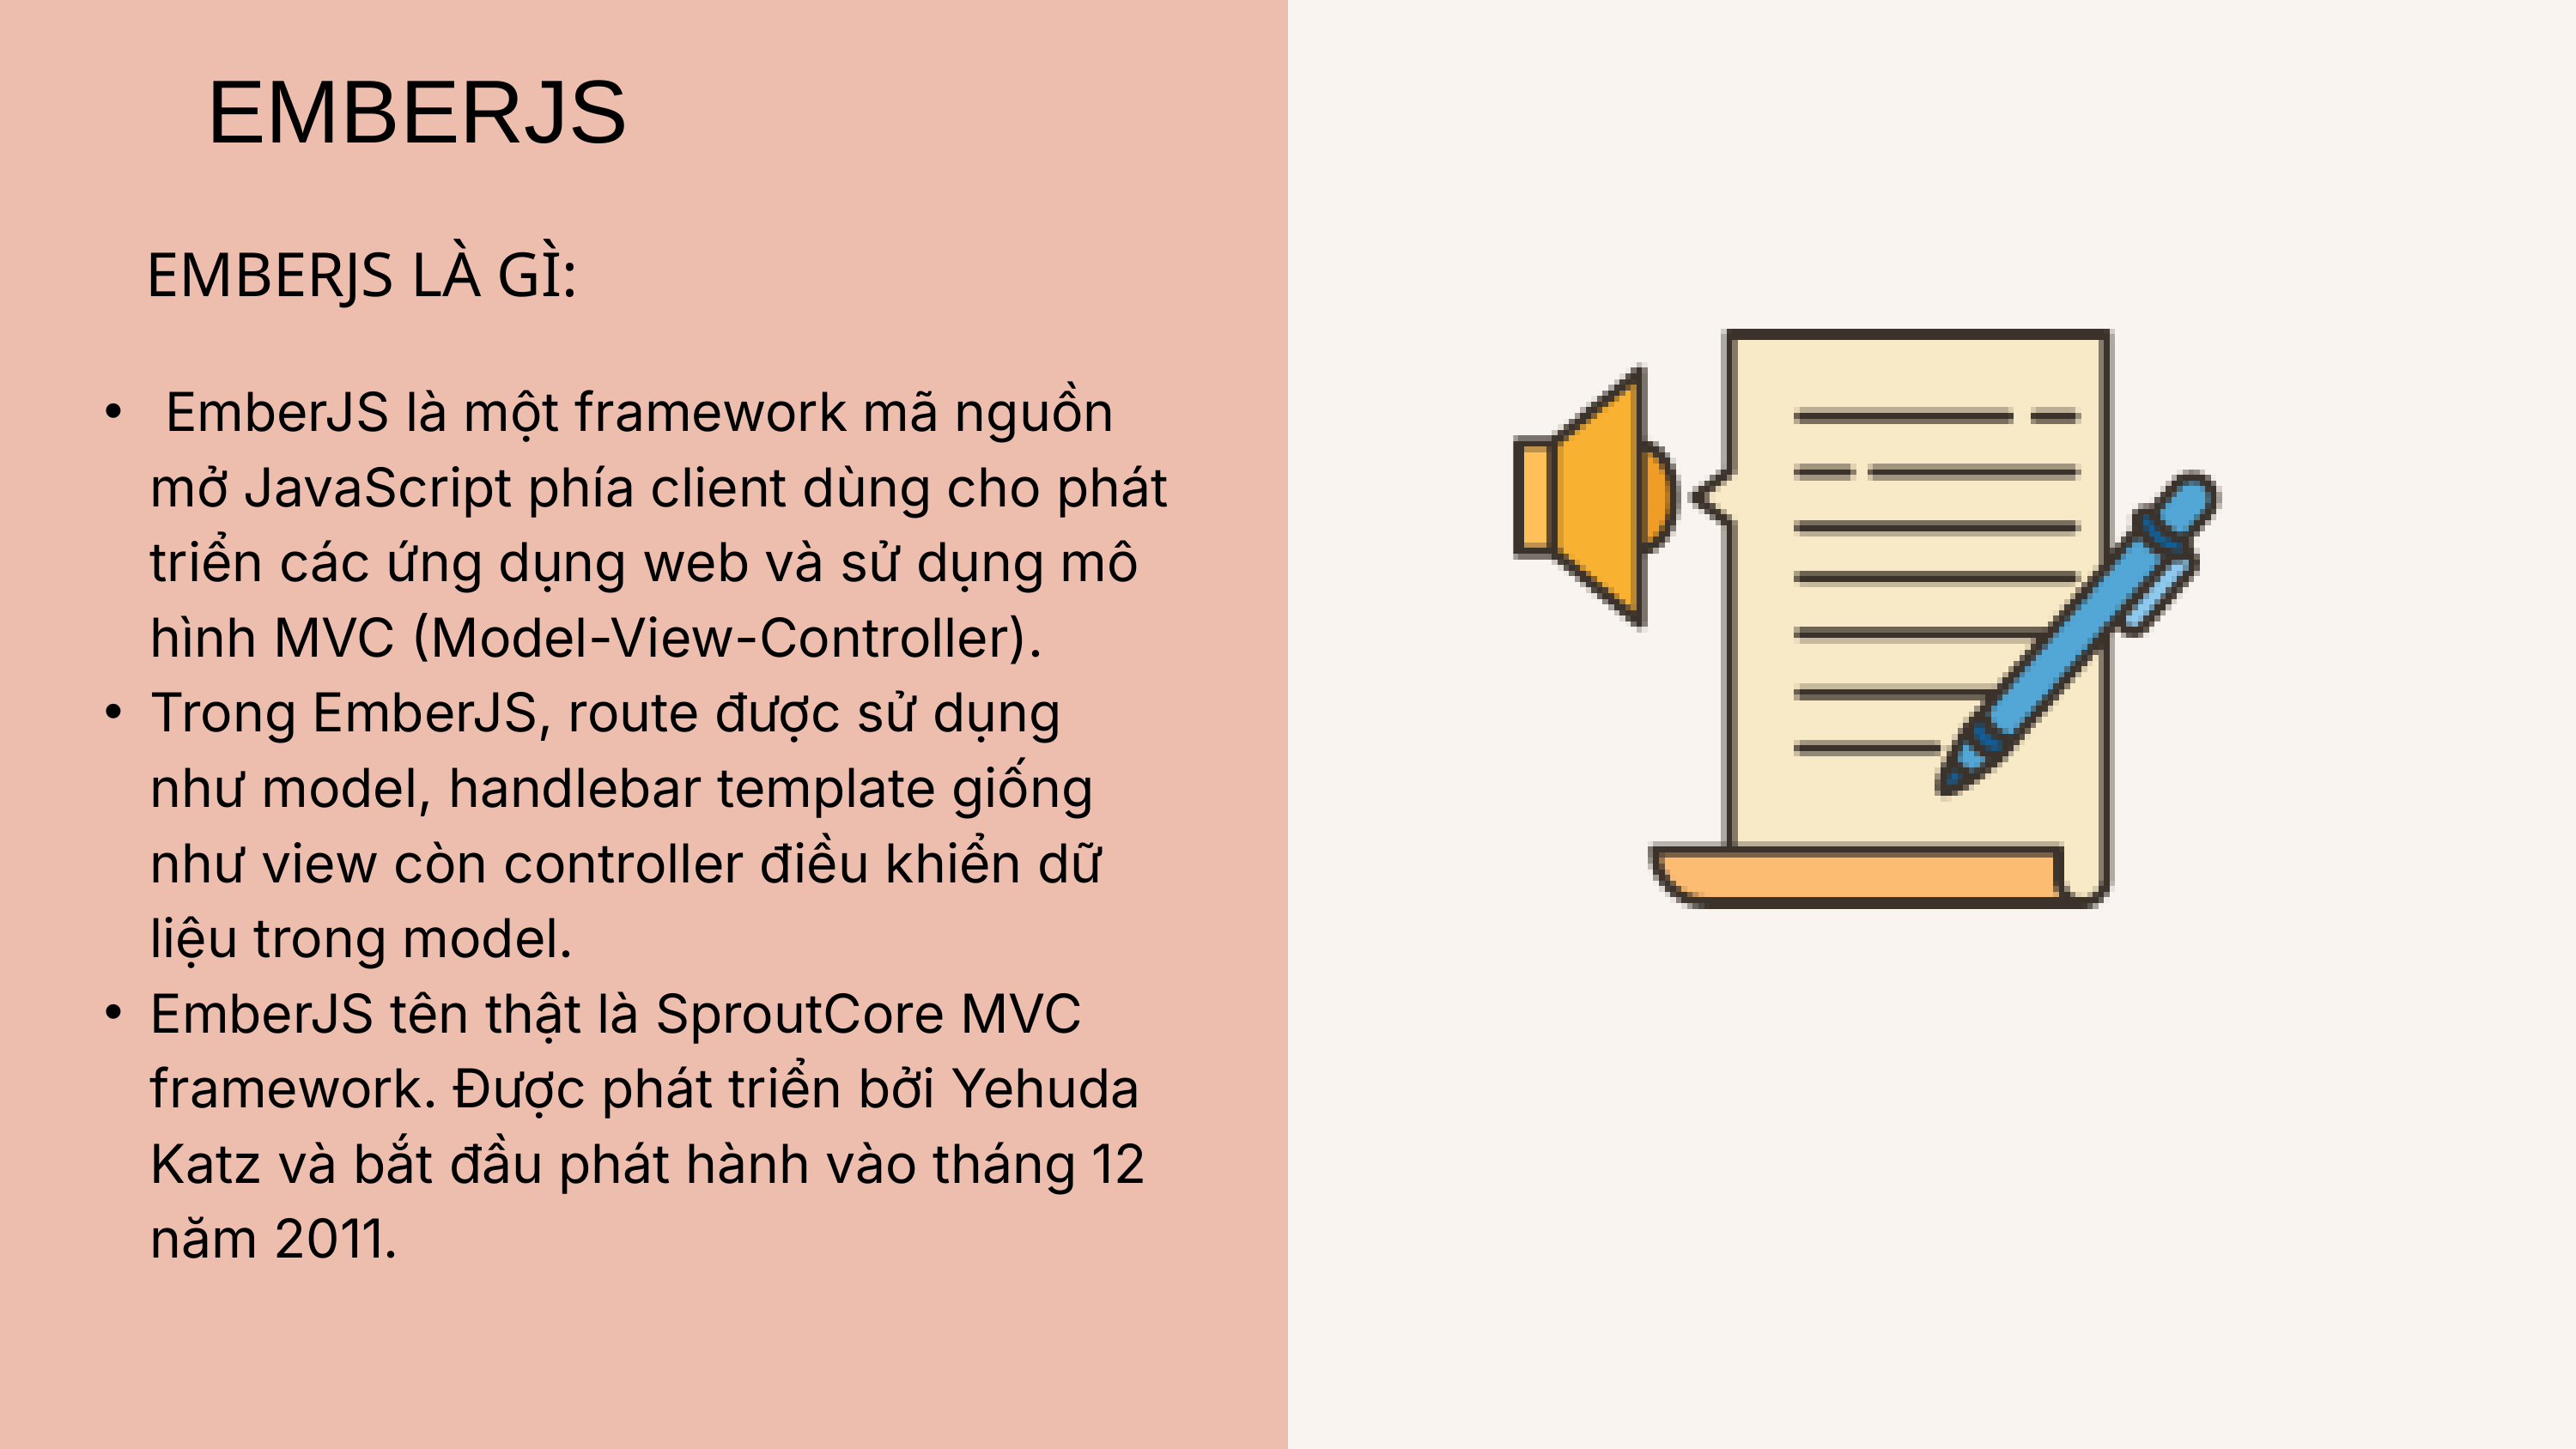

EMBERJS
EMBERJS LÀ GÌ:

 EmberJS là một framework mã nguồn mở JavaScript phía client dùng cho phát triển các ứng dụng web và sử dụng mô hình MVC (Model-View-Controller).
Trong EmberJS, route được sử dụng như model, handlebar template giống như view còn controller điều khiển dữ liệu trong model.
EmberJS tên thật là SproutCore MVC framework. Được phát triển bởi Yehuda Katz và bắt đầu phát hành vào tháng 12 năm 2011.